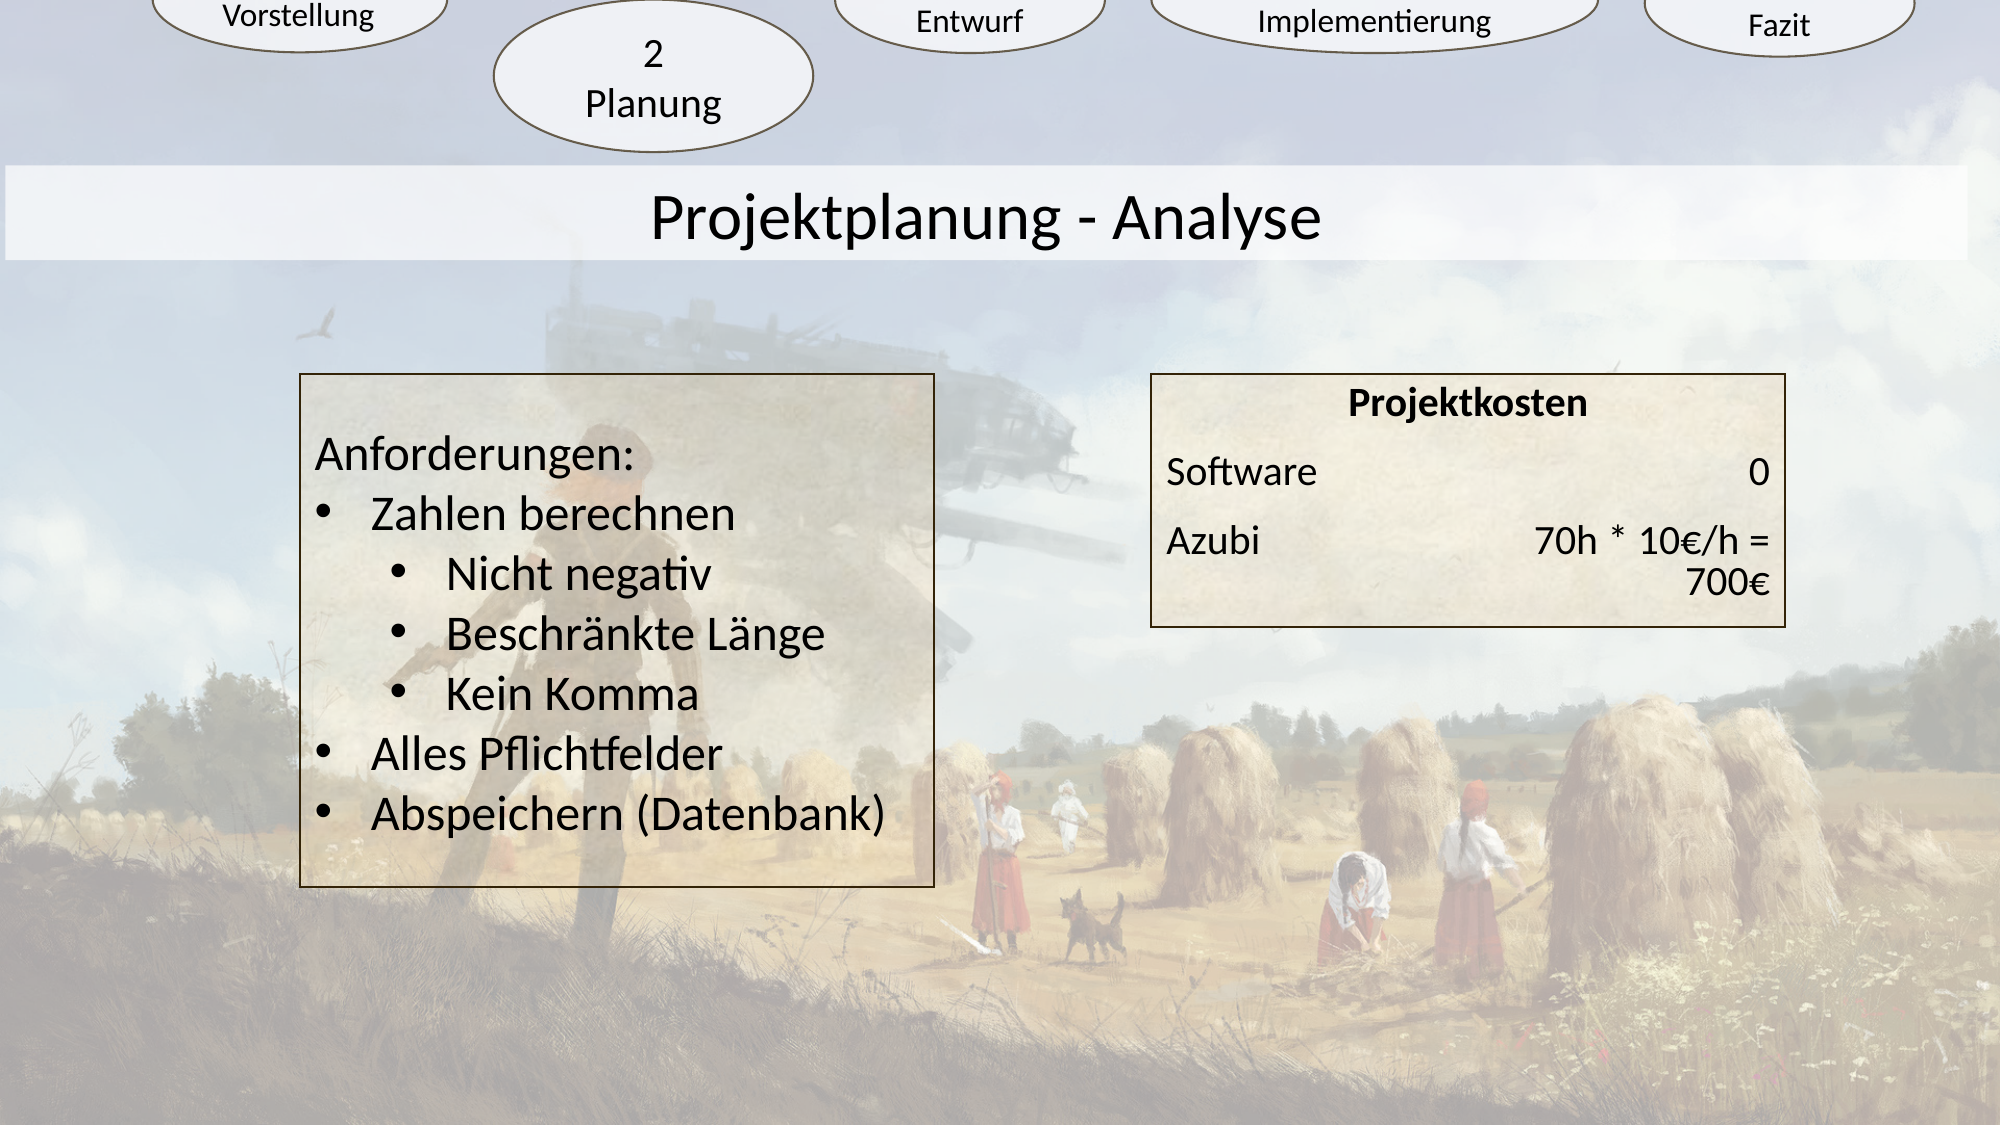

2
Planung
3
Entwurf
1
Vorstellung

3
Entwurf
4
Implementierung
5
Fazit
2
Planung
Projektplanung - Analyse

Anforderungen:
Zahlen berechnen
Nicht negativ
Beschränkte Länge
Kein Komma
Alles Pflichtfelder
Abspeichern (Datenbank)
| Projektkosten |  |
| --- | --- |
| Software | 0 |
| Azubi | 70h \* 10€/h = 700€ |